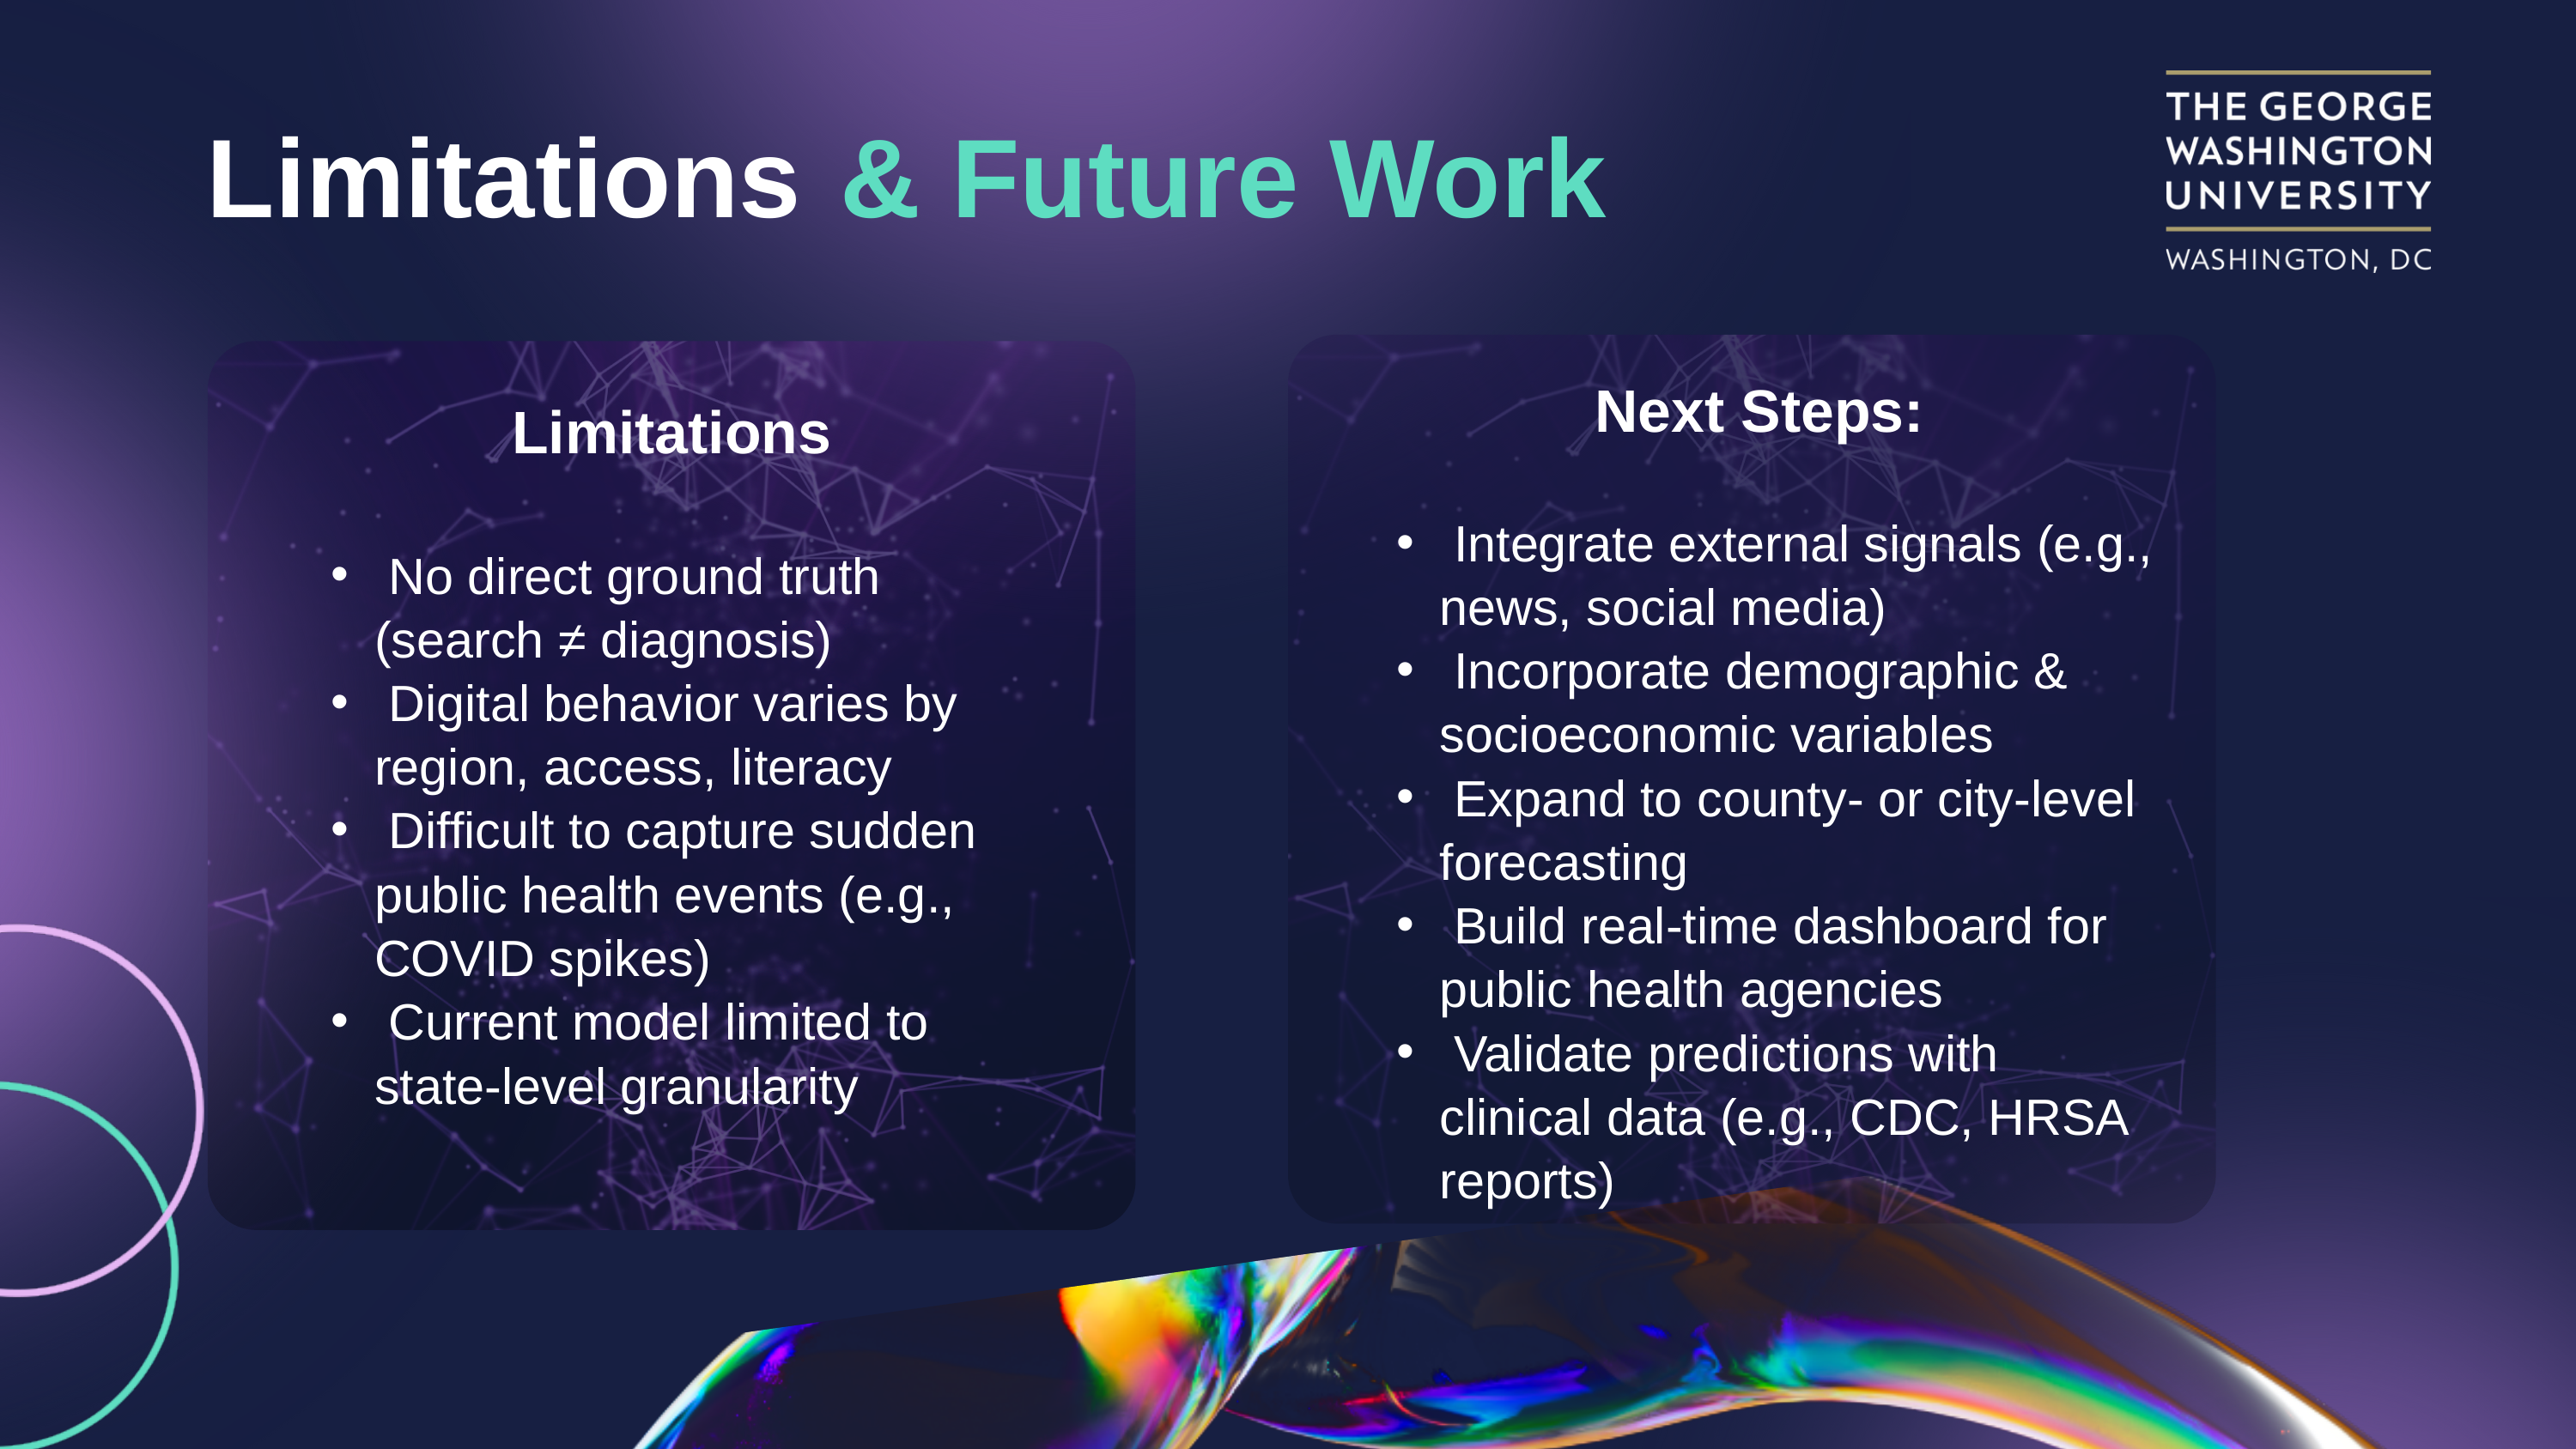

Limitations
& Future Work

Next Steps:

 Integrate external signals (e.g., news, social media)
 Incorporate demographic & socioeconomic variables
 Expand to county- or city-level forecasting
 Build real-time dashboard for public health agencies
 Validate predictions with clinical data (e.g., CDC, HRSA reports)

Limitations

 No direct ground truth (search ≠ diagnosis)
 Digital behavior varies by region, access, literacy
 Difficult to capture sudden public health events (e.g., COVID spikes)
 Current model limited to state-level granularity